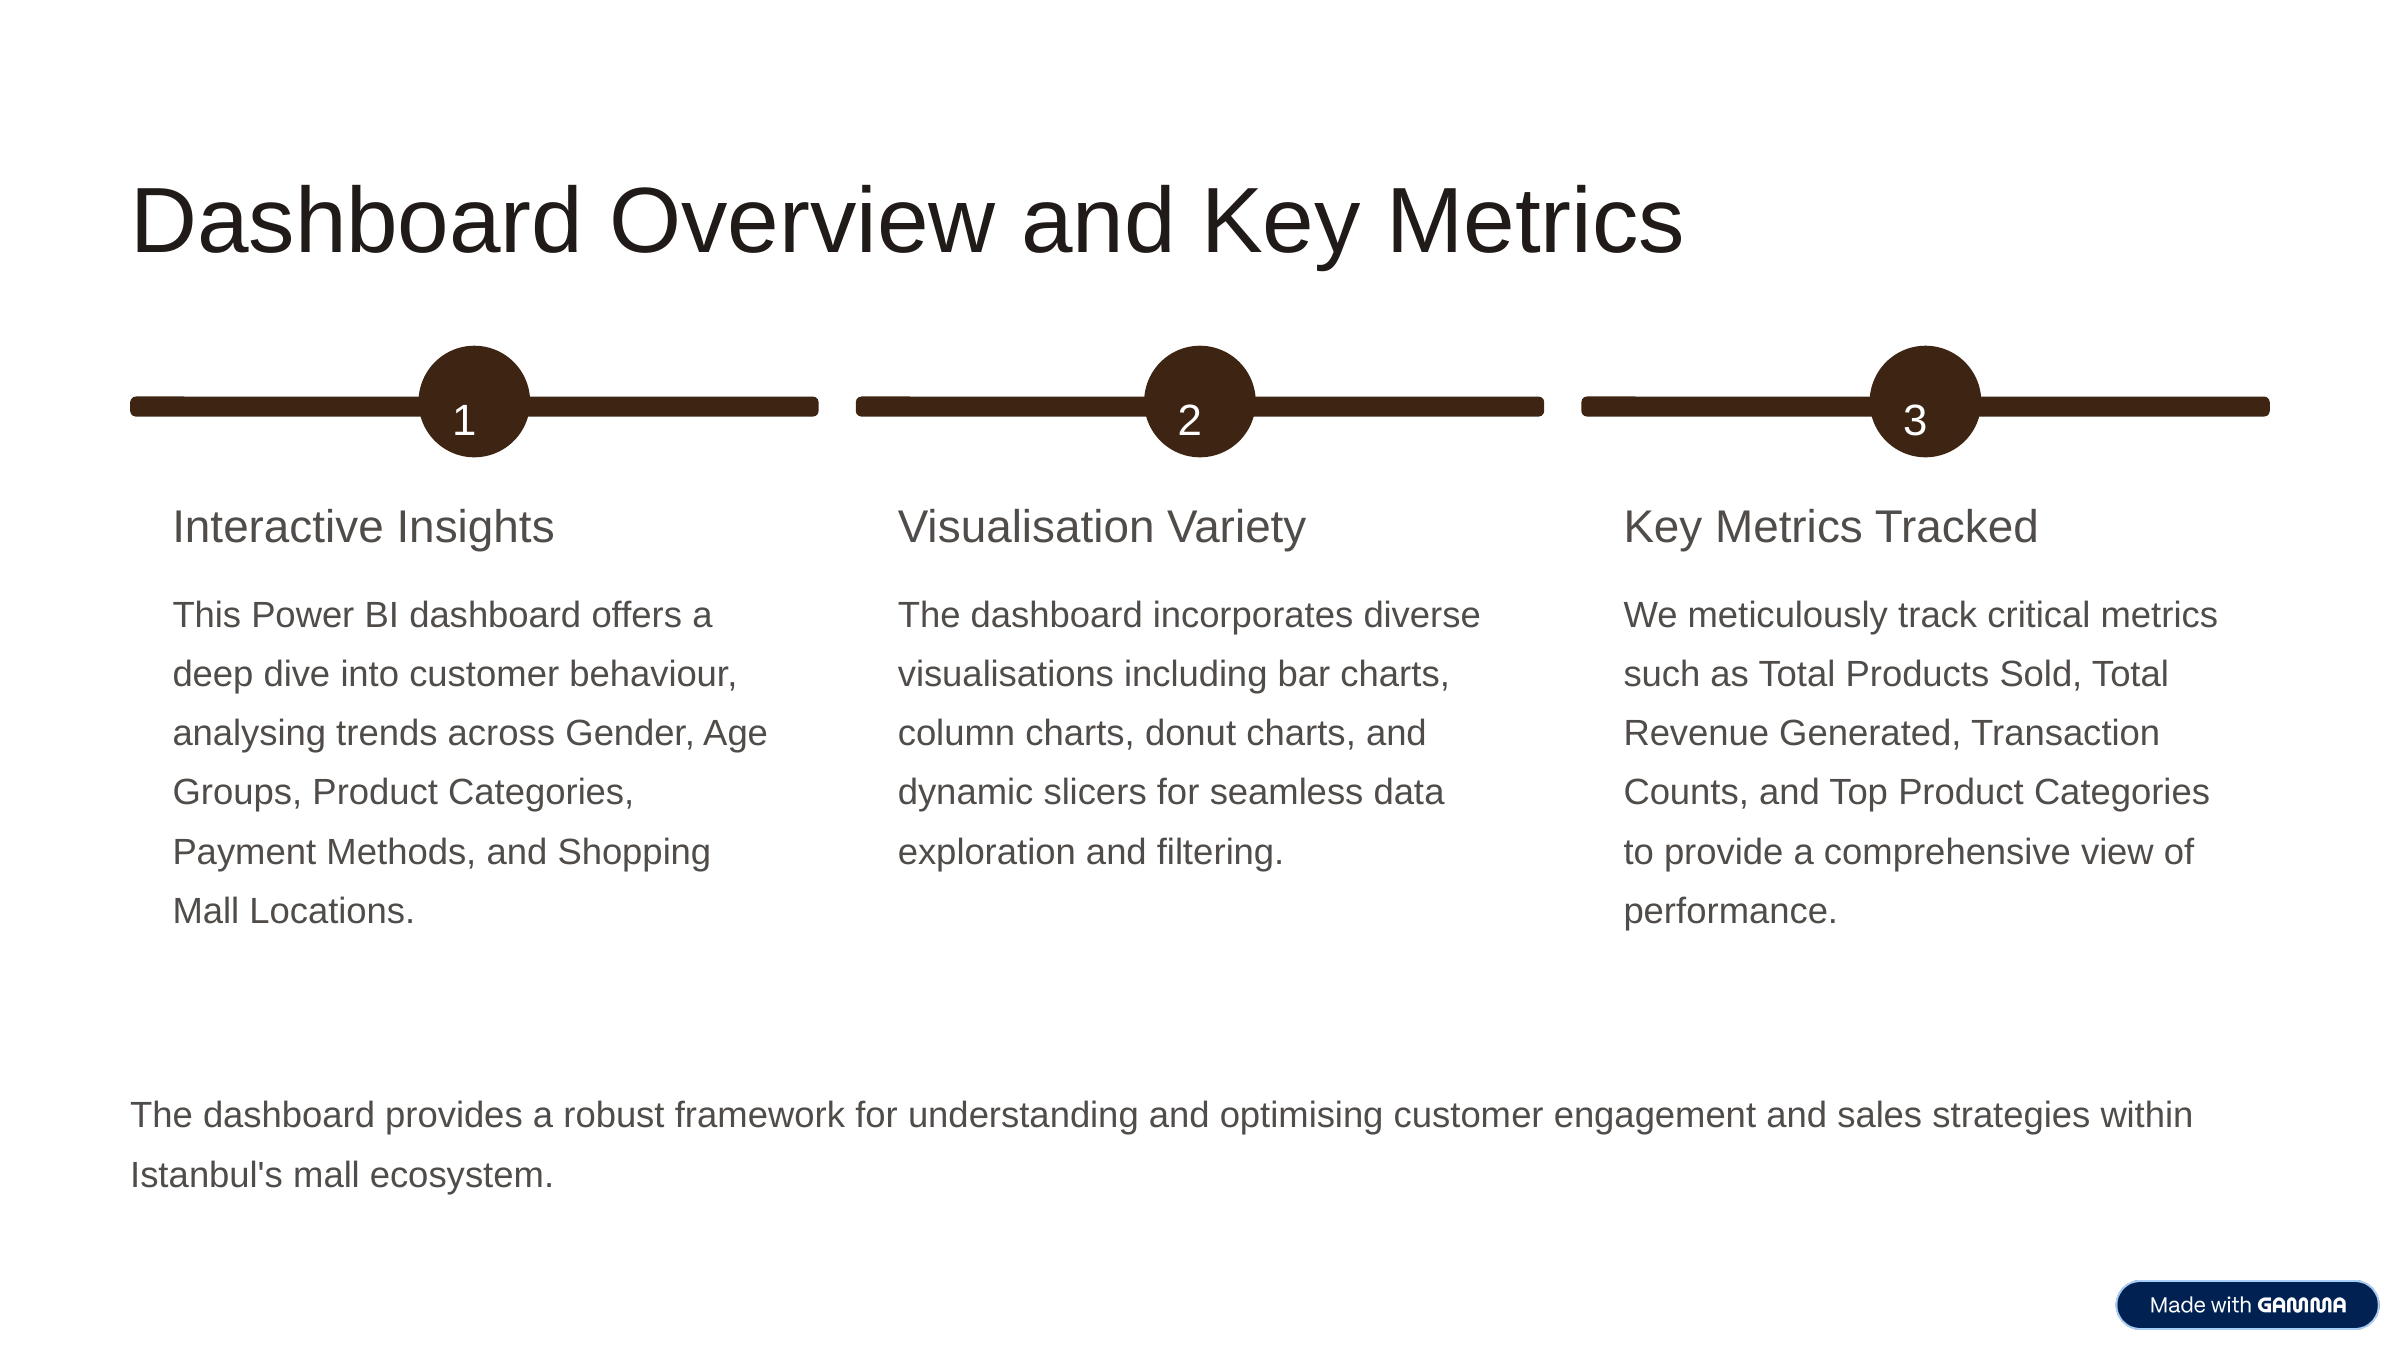

Dashboard Overview and Key Metrics

1
2
3

Interactive Insights
Visualisation Variety
Key Metrics Tracked
This Power BI dashboard offers a deep dive into customer behaviour, analysing trends across Gender, Age Groups, Product Categories, Payment Methods, and Shopping Mall Locations.
The dashboard incorporates diverse visualisations including bar charts, column charts, donut charts, and dynamic slicers for seamless data exploration and filtering.
We meticulously track critical metrics such as Total Products Sold, Total Revenue Generated, Transaction Counts, and Top Product Categories to provide a comprehensive view of performance.
The dashboard provides a robust framework for understanding and optimising customer engagement and sales strategies within Istanbul's mall ecosystem.